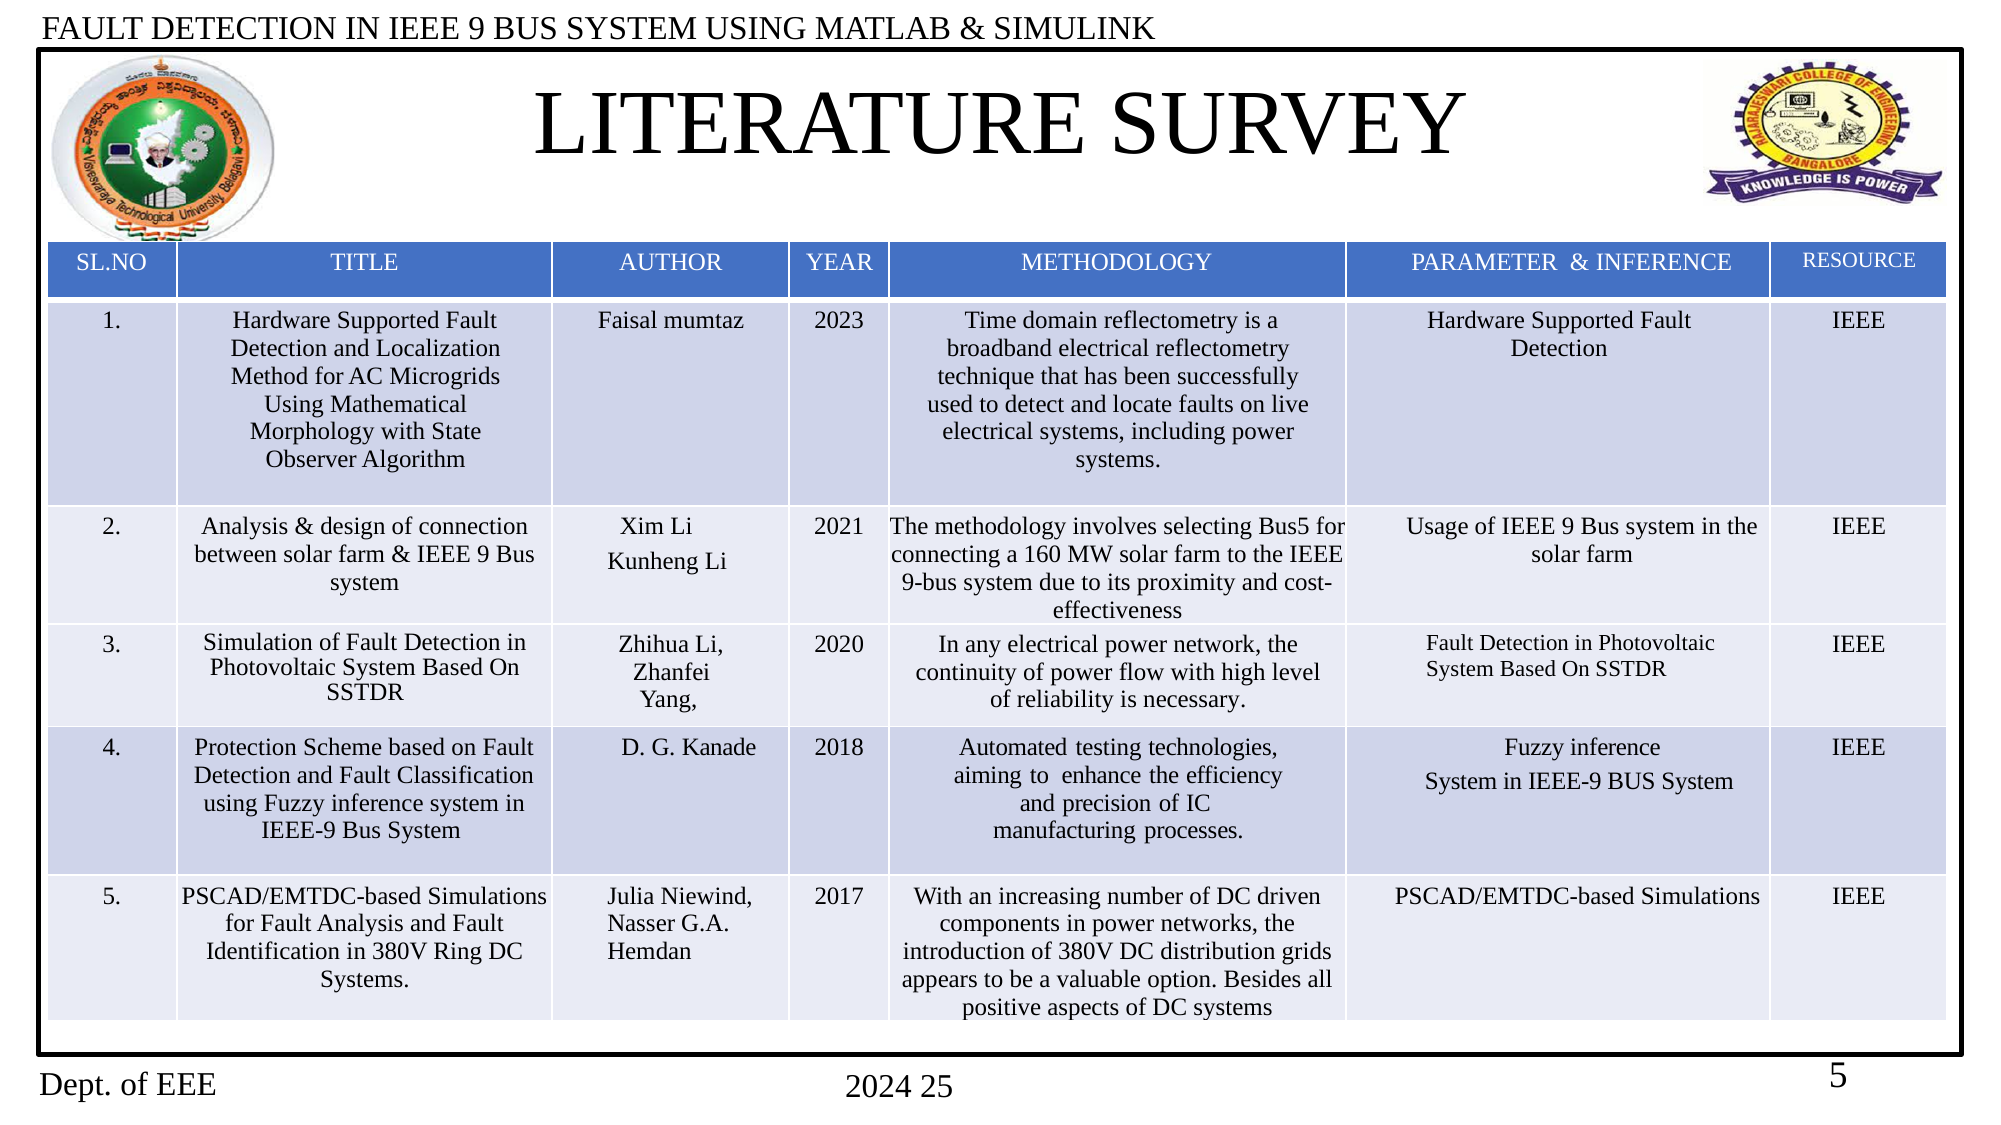

# LITERATURE SURVEY
| SL.NO | TITLE | AUTHOR | YEAR | METHODOLOGY | PARAMETER & INFERENCE | RESOURCE |
| --- | --- | --- | --- | --- | --- | --- |
| 1. | Hardware Supported Fault Detection and Localization Method for AC Microgrids Using Mathematical Morphology with State Observer Algorithm | Faisal mumtaz | 2023 | Time domain reflectometry is a broadband electrical reflectometry technique that has been successfully used to detect and locate faults on live electrical systems, including power systems. | Hardware Supported Fault Detection | IEEE |
| 2. | Analysis & design of connection between solar farm & IEEE 9 Bus system | Xim Li Kunheng Li | 2021 | The methodology involves selecting Bus5 for connecting a 160 MW solar farm to the IEEE 9-bus system due to its proximity and cost-effectiveness | Usage of IEEE 9 Bus system in the solar farm | IEEE |
| 3. | Simulation of Fault Detection in Photovoltaic System Based On SSTDR | Zhihua Li, Zhanfei Yang, | 2020 | In any electrical power network, the continuity of power flow with high level of reliability is necessary. | Fault Detection in Photovoltaic System Based On SSTDR | IEEE |
| 4. | Protection Scheme based on Fault Detection and Fault Classification using Fuzzy inference system in IEEE-9 Bus System | D. G. Kanade | 2018 | Automated testing technologies, aiming to enhance the efficiency and precision of IC manufacturing processes. | Fuzzy inference System in IEEE-9 BUS System | IEEE |
| 5. | PSCAD/EMTDC-based Simulations for Fault Analysis and Fault Identification in 380V Ring DC Systems. | Julia Niewind, Nasser G.A. Hemdan | 2017 | With an increasing number of DC driven components in power networks, the introduction of 380V DC distribution grids appears to be a valuable option. Besides all positive aspects of DC systems | PSCAD/EMTDC-based Simulations | IEEE |
5